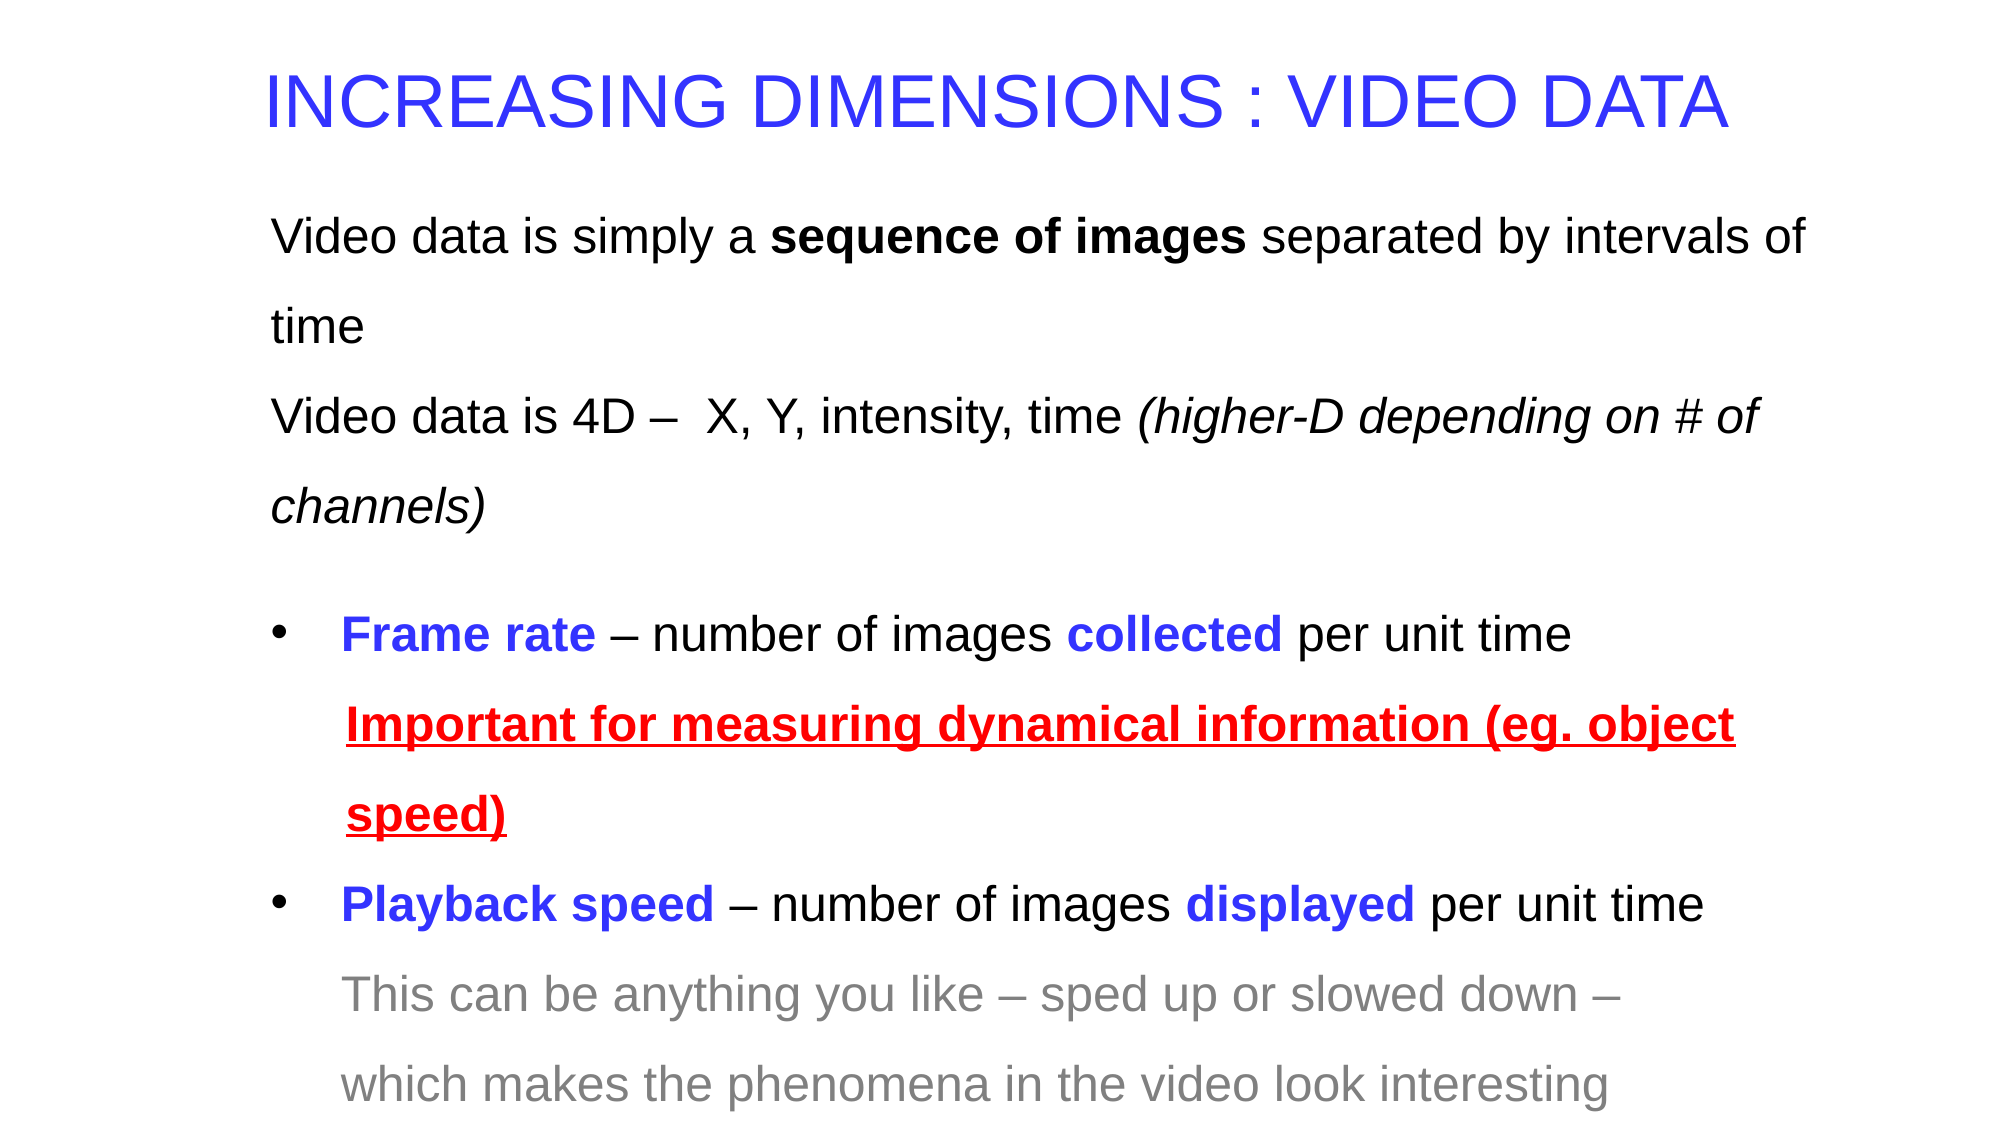

INCREASING DIMENSIONS : VIDEO DATA
Video data is simply a sequence of images separated by intervals of time
Video data is 4D –  X, Y, intensity, time (higher-D depending on # of channels)

 Frame rate – number of images collected per unit time
Important for measuring dynamical information (eg. object speed)
 Playback speed – number of images displayed per unit time
 This can be anything you like – sped up or slowed down –
 which makes the phenomena in the video look interesting

Video processing is often simply image processing for each frame
Tracking : connecting objects across frames (we will look at this on Day 3)